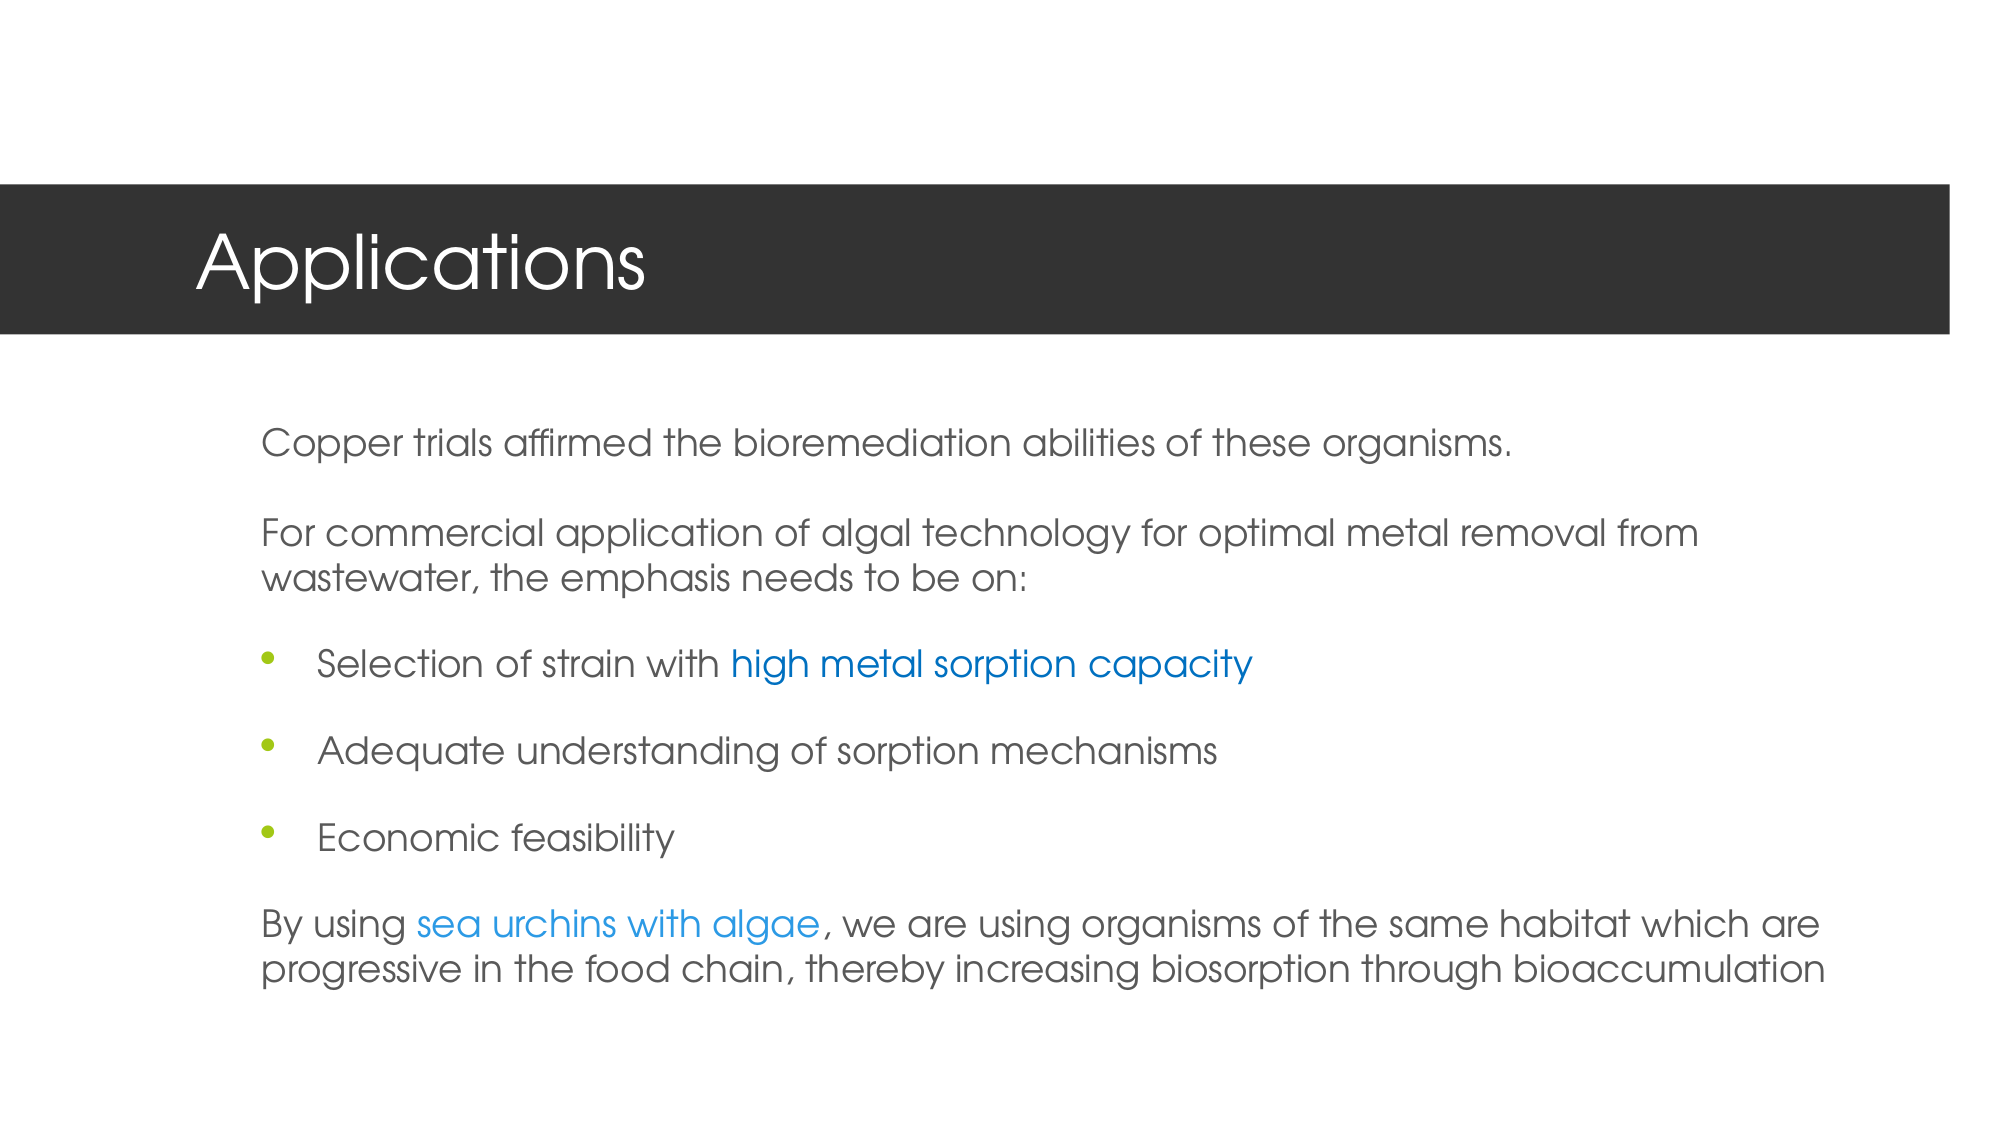

# Applications
Copper trials affirmed the bioremediation abilities of these organisms.
For commercial application of algal technology for optimal metal removal from wastewater, the emphasis needs to be on:
Selection of strain with high metal sorption capacity
Adequate understanding of sorption mechanisms
Economic feasibility
By using sea urchins with algae, we are using organisms of the same habitat which are progressive in the food chain, thereby increasing biosorption through bioaccumulation
35